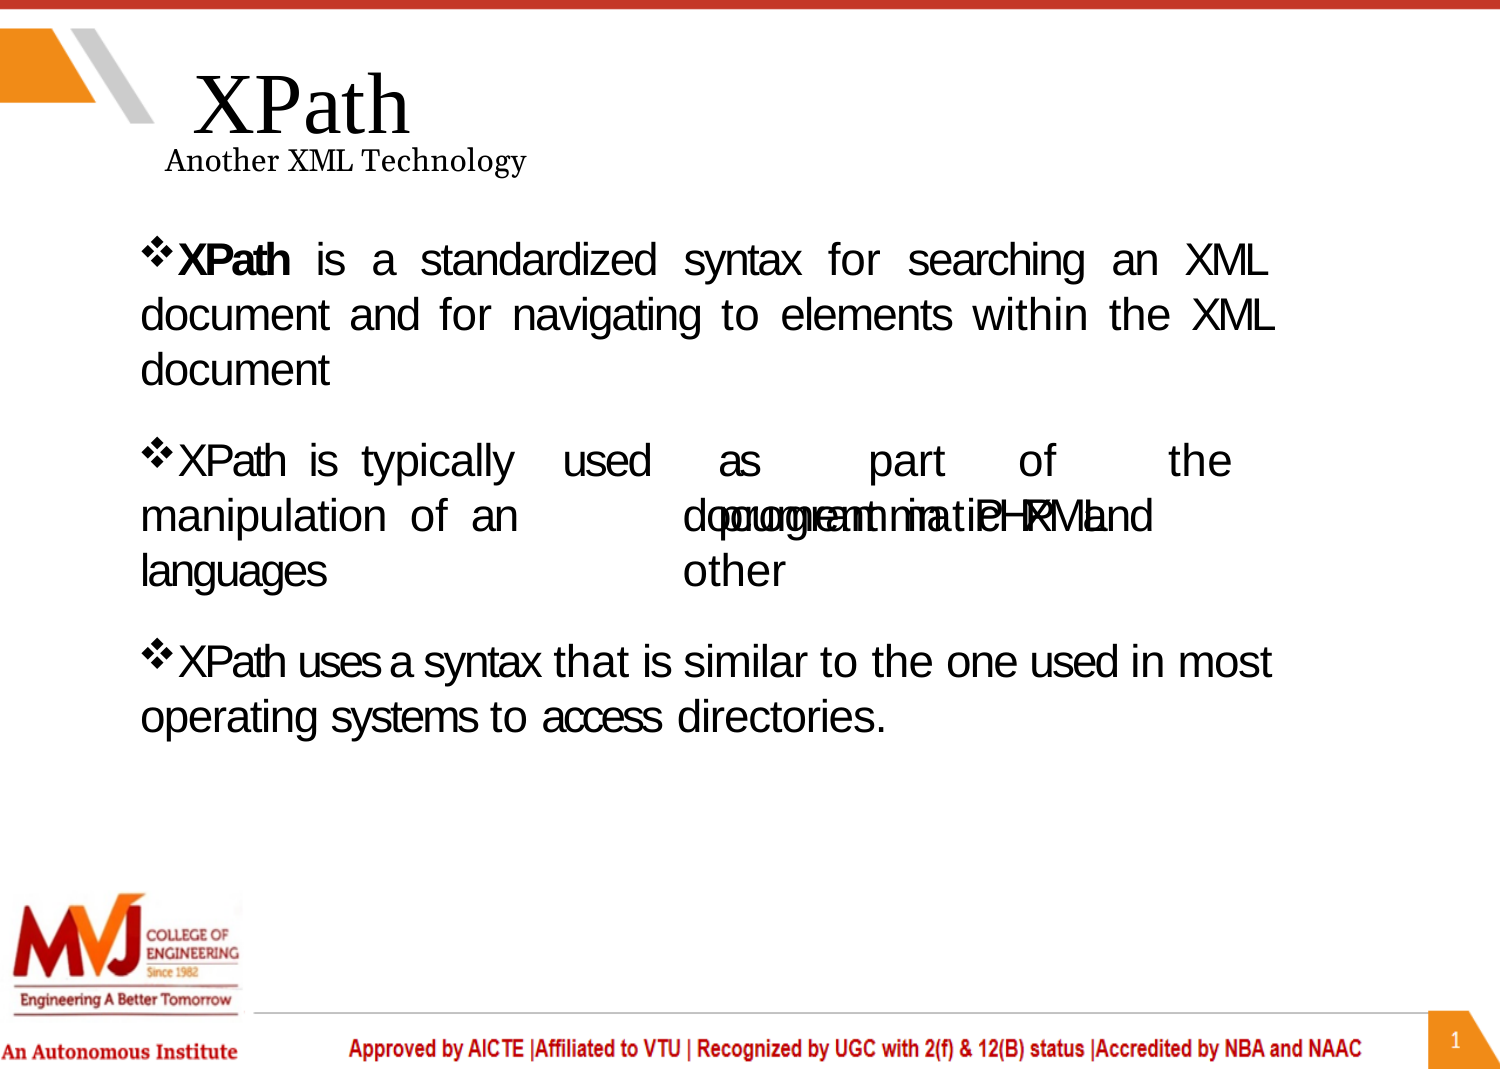

# XPath
Another XML Technology
XPath is a standardized syntax for searching an XML  document and for navigating to elements within the XML  document
XPath is typically  manipulation of an  languages
used	as	part	of	the	programmatic  XML
document	in	PHP	and	other
XPath uses a syntax that is similar to the one used in most  operating systems to access directories.